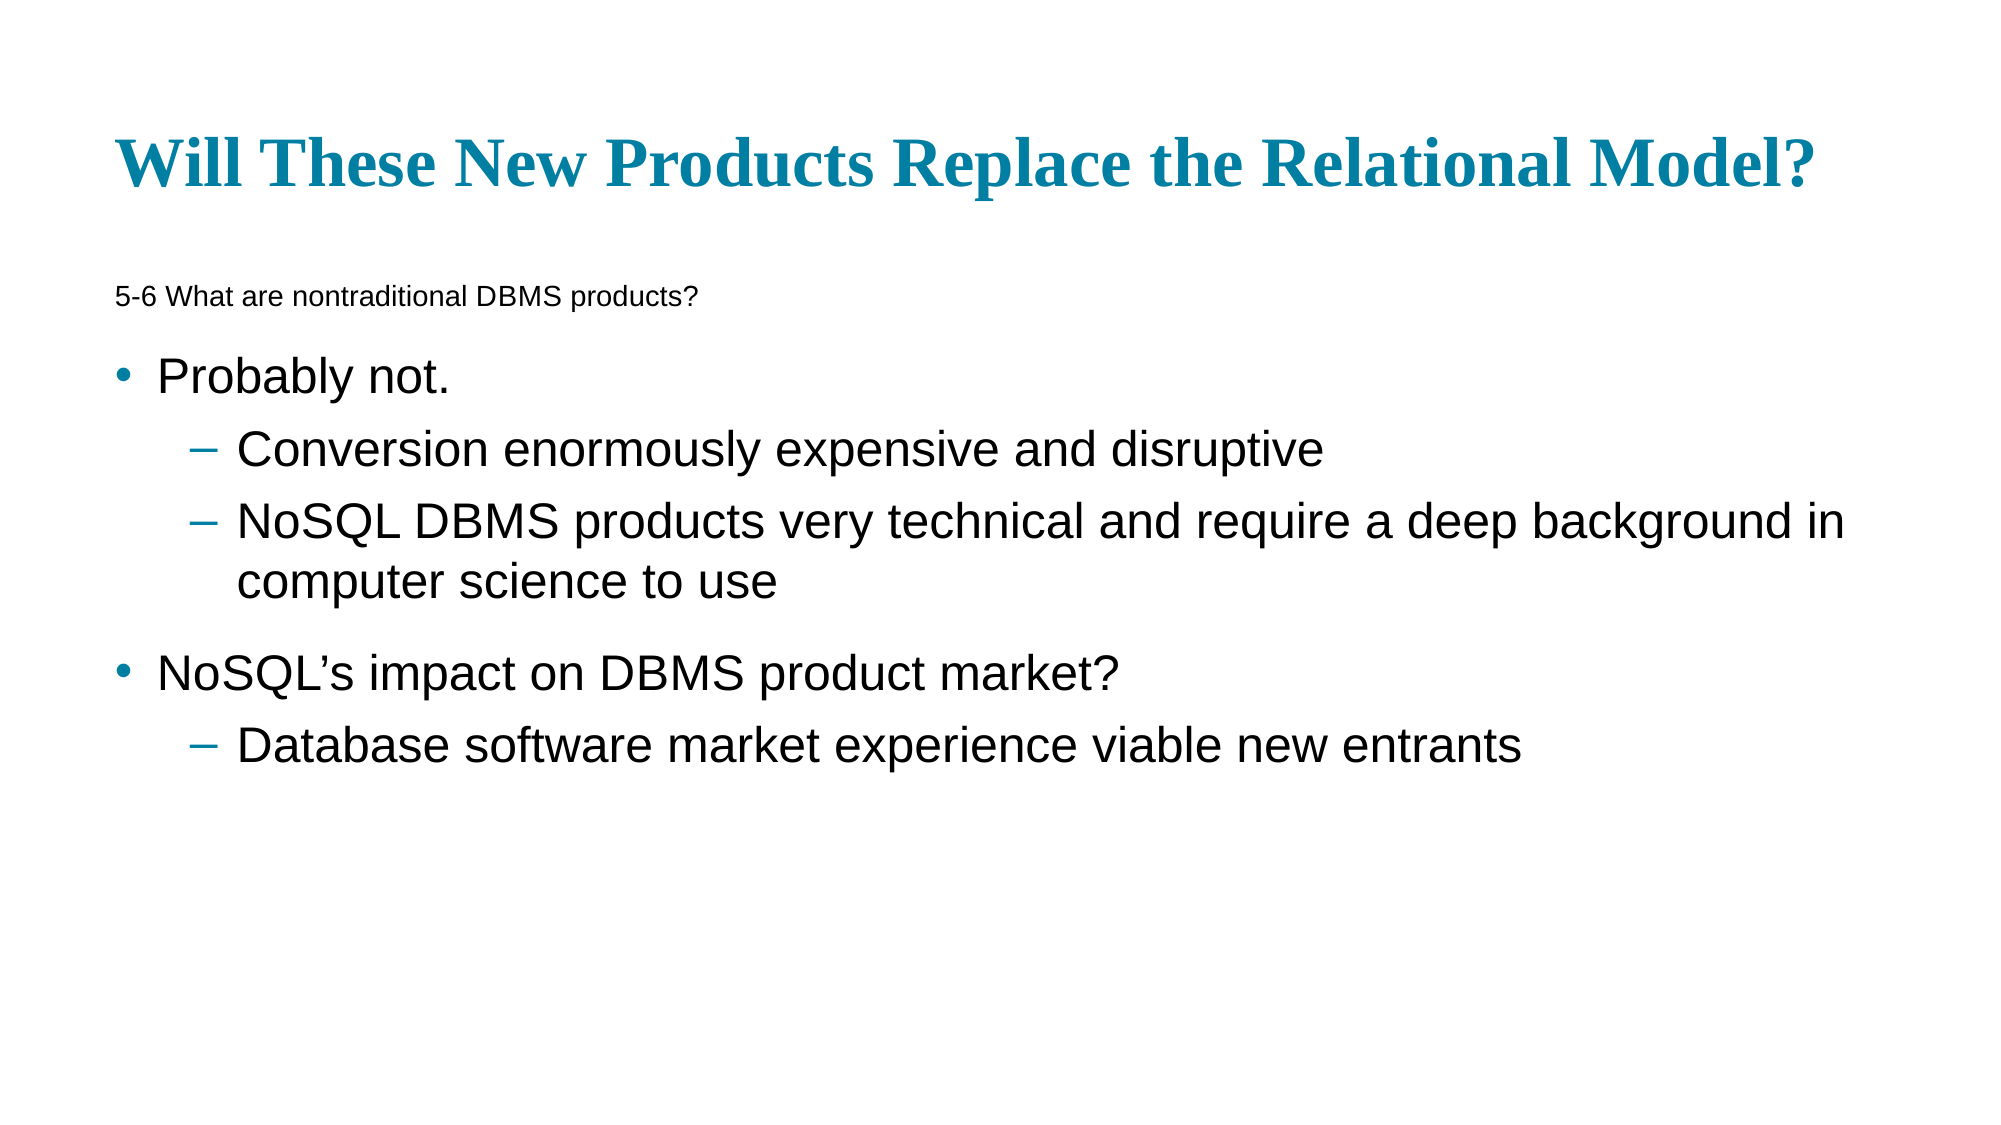

# Will These New Products Replace the Relational Model?
5-6 What are nontraditional D B M S products?
Probably not.
Conversion enormously expensive and disruptive
No S Q L D B M S products very technical and require a deep background in computer science to use
No S Q L’s impact on D B M S product market?
Database software market experience viable new entrants